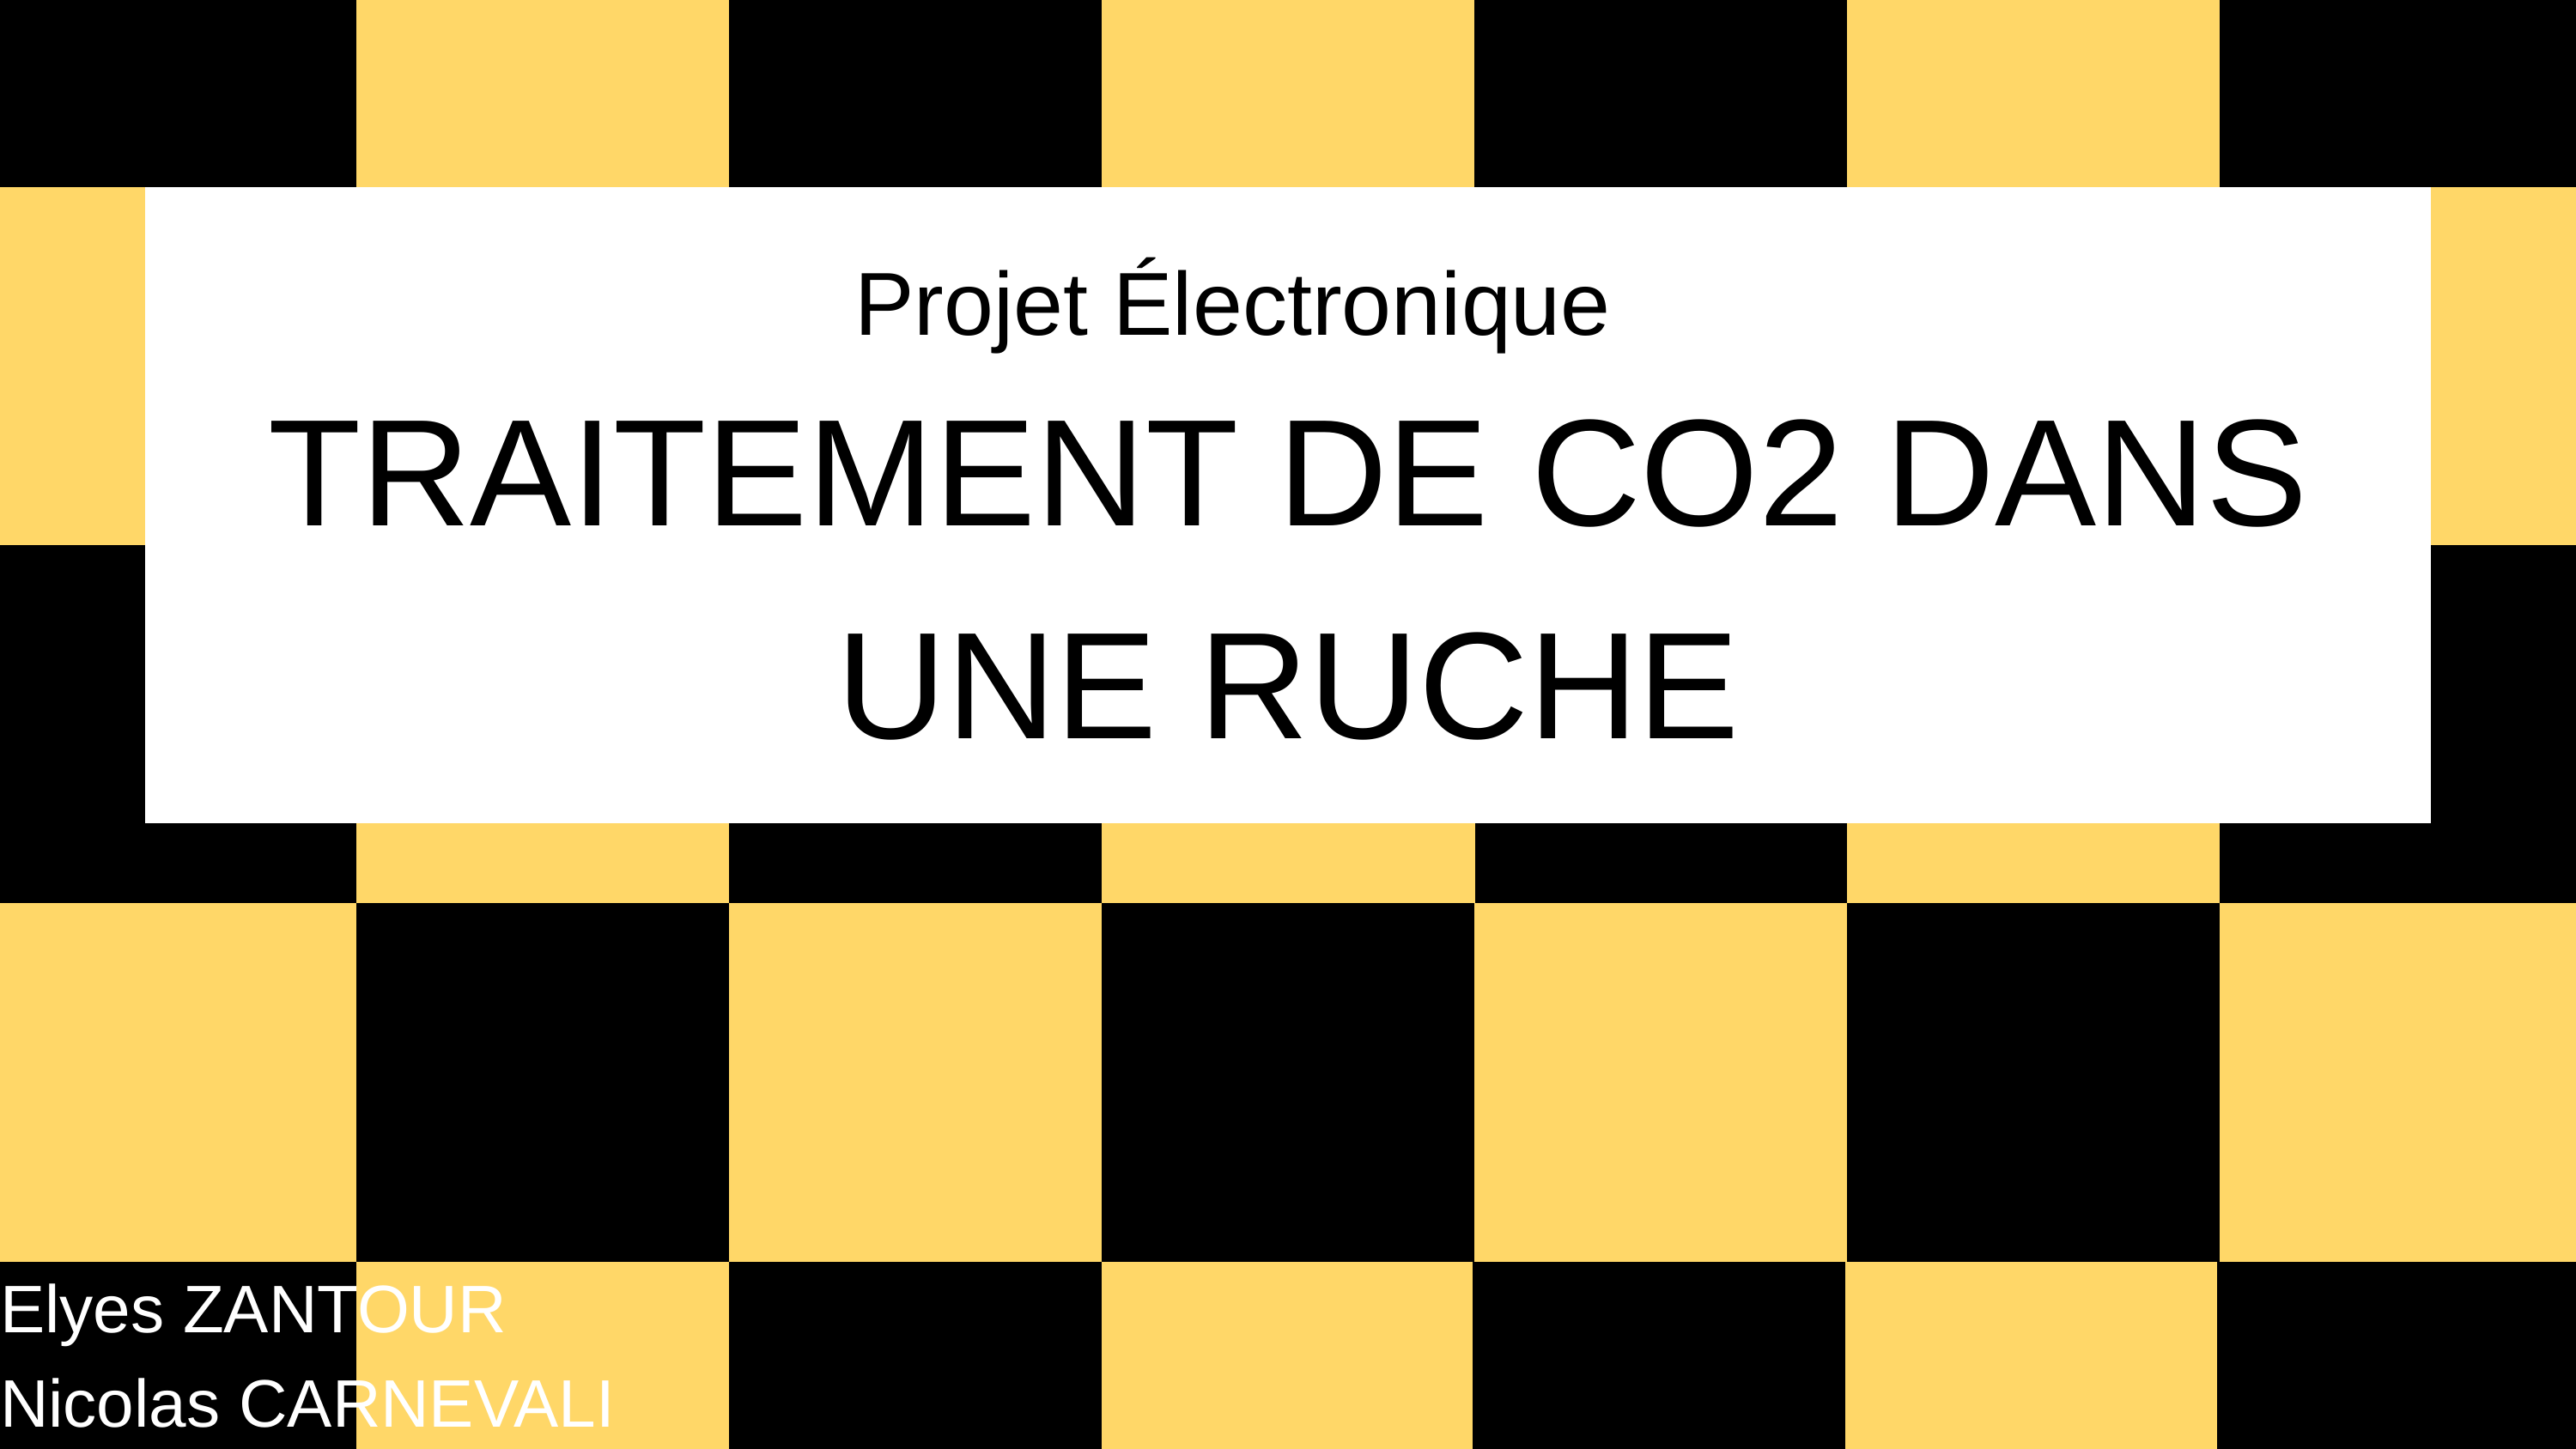

Projet Électronique
TRAITEMENT DE CO2 DANS UNE RUCHE

Elyes ZANTOUR
Nicolas CARNEVALI